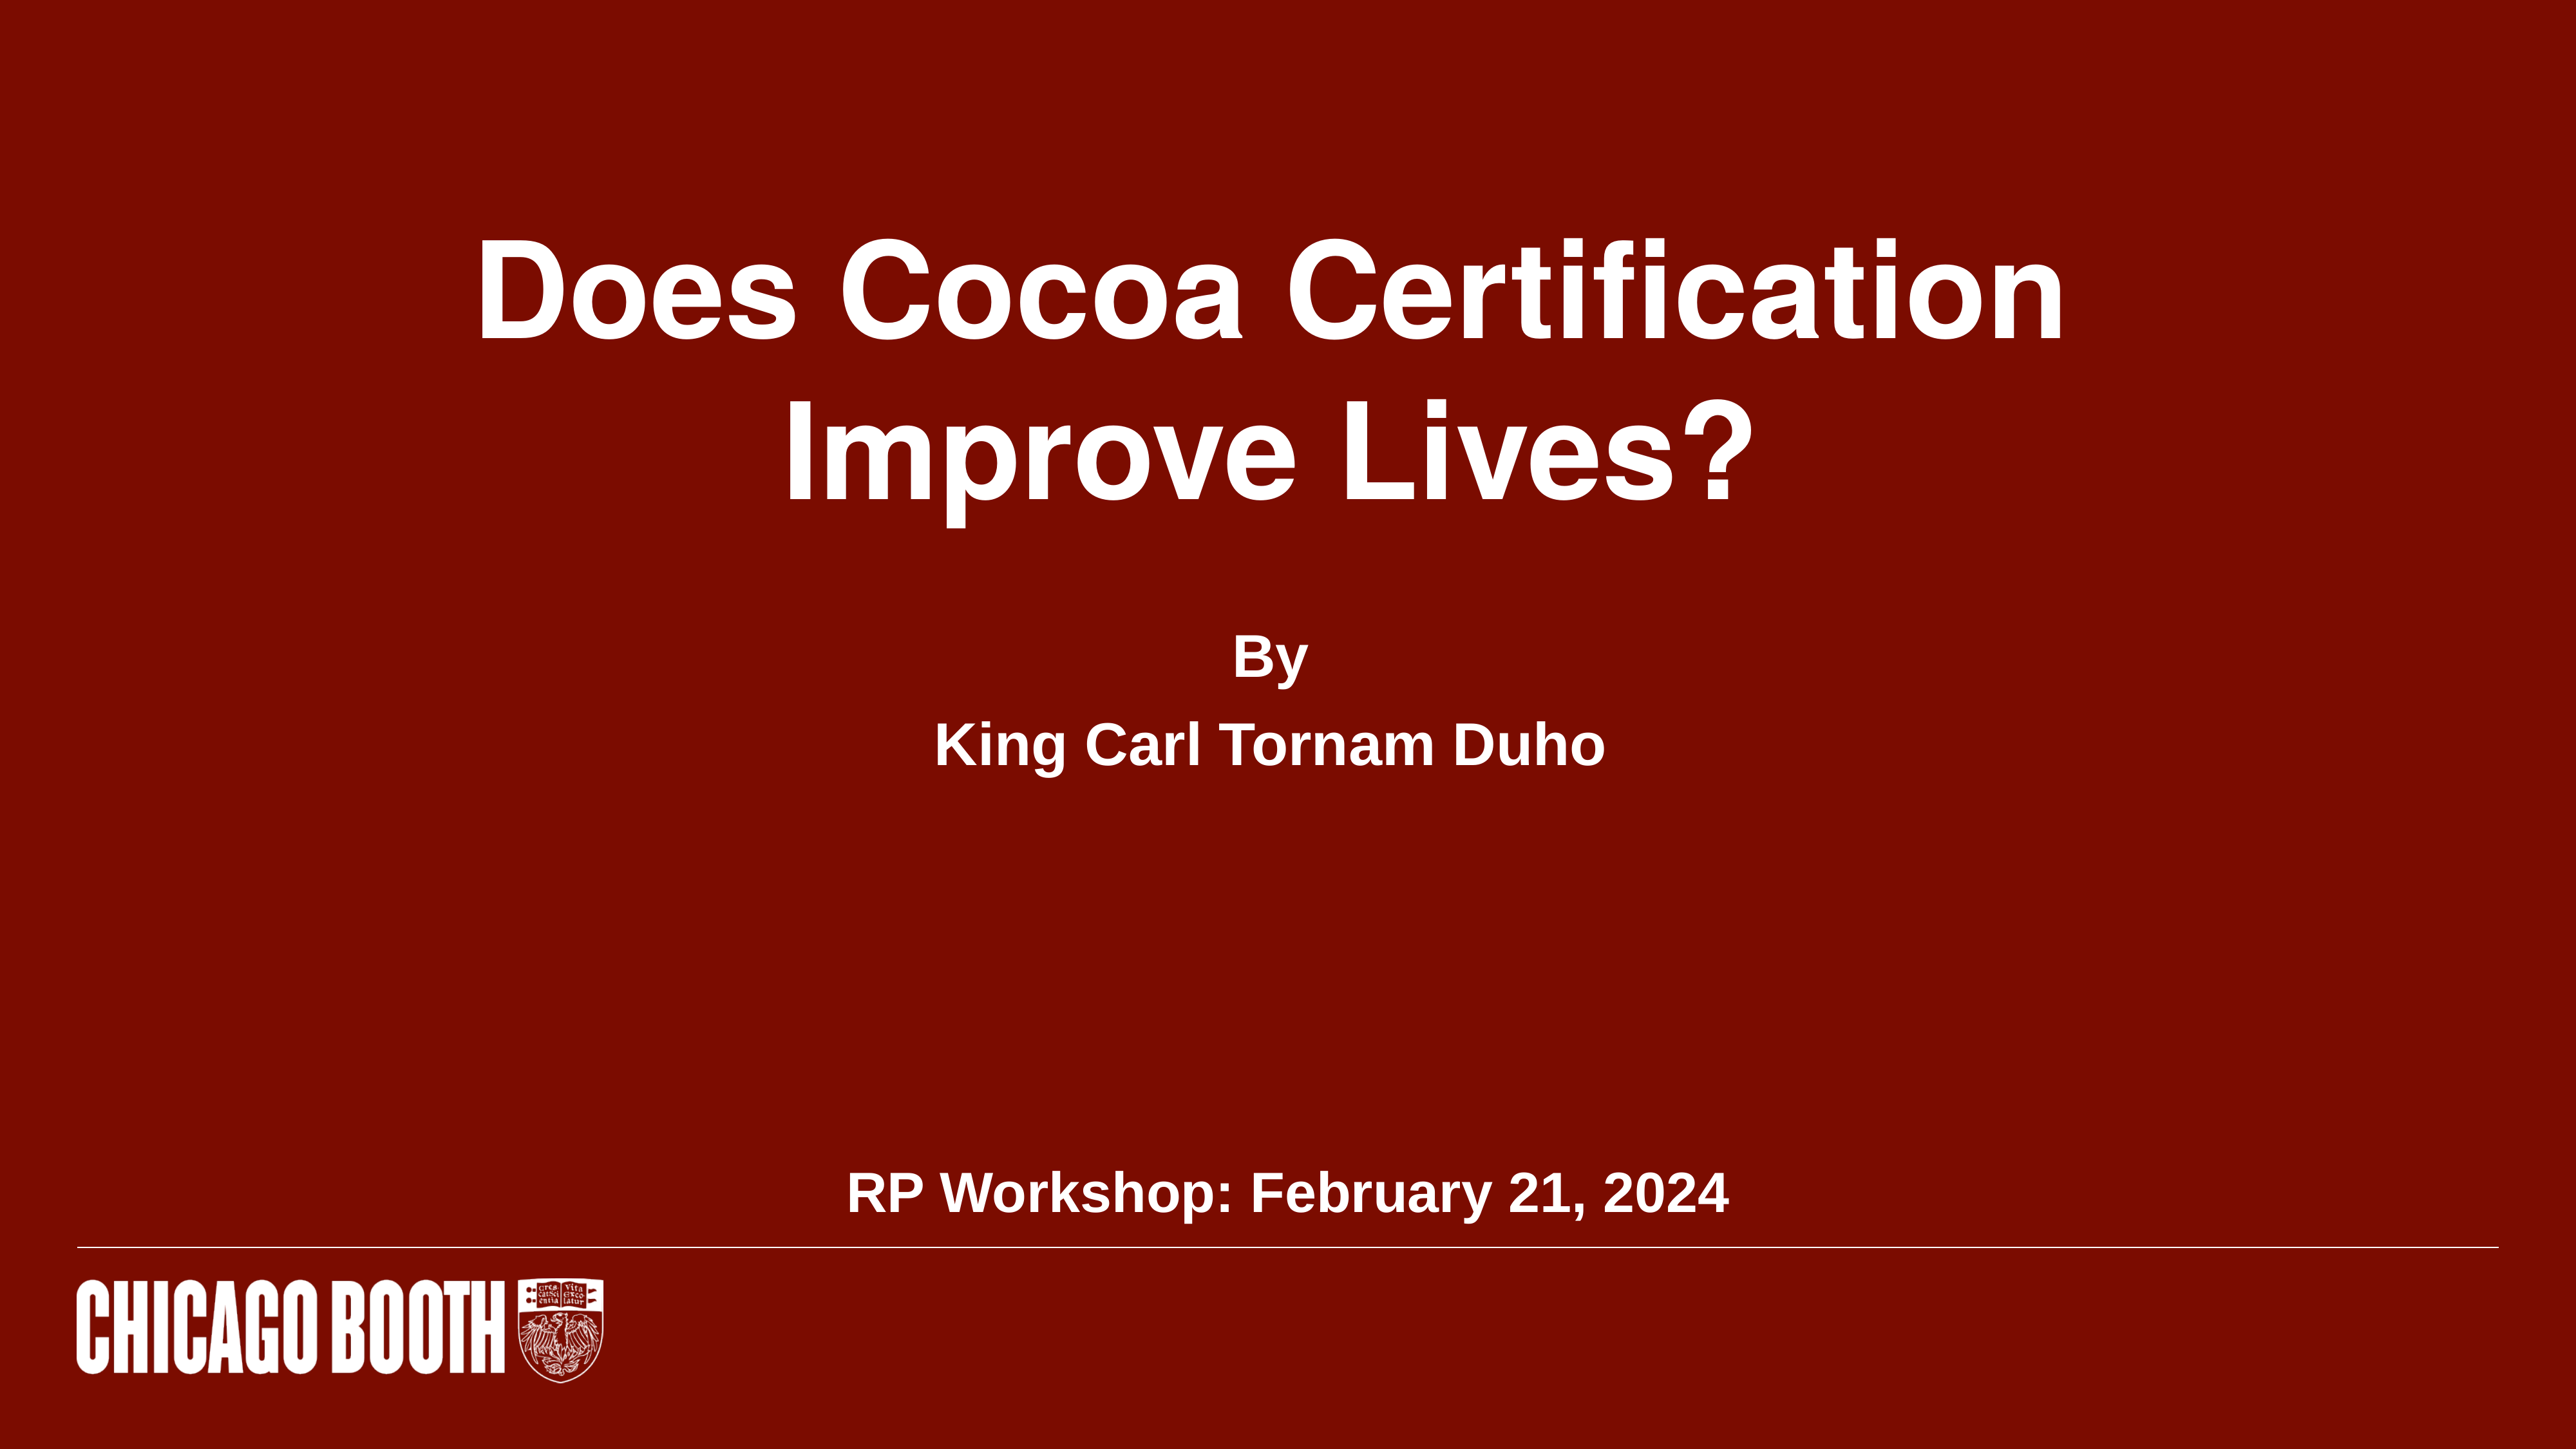

Does Cocoa Certification Improve Lives?
By
King Carl Tornam Duho
RP Workshop: February 21, 2024